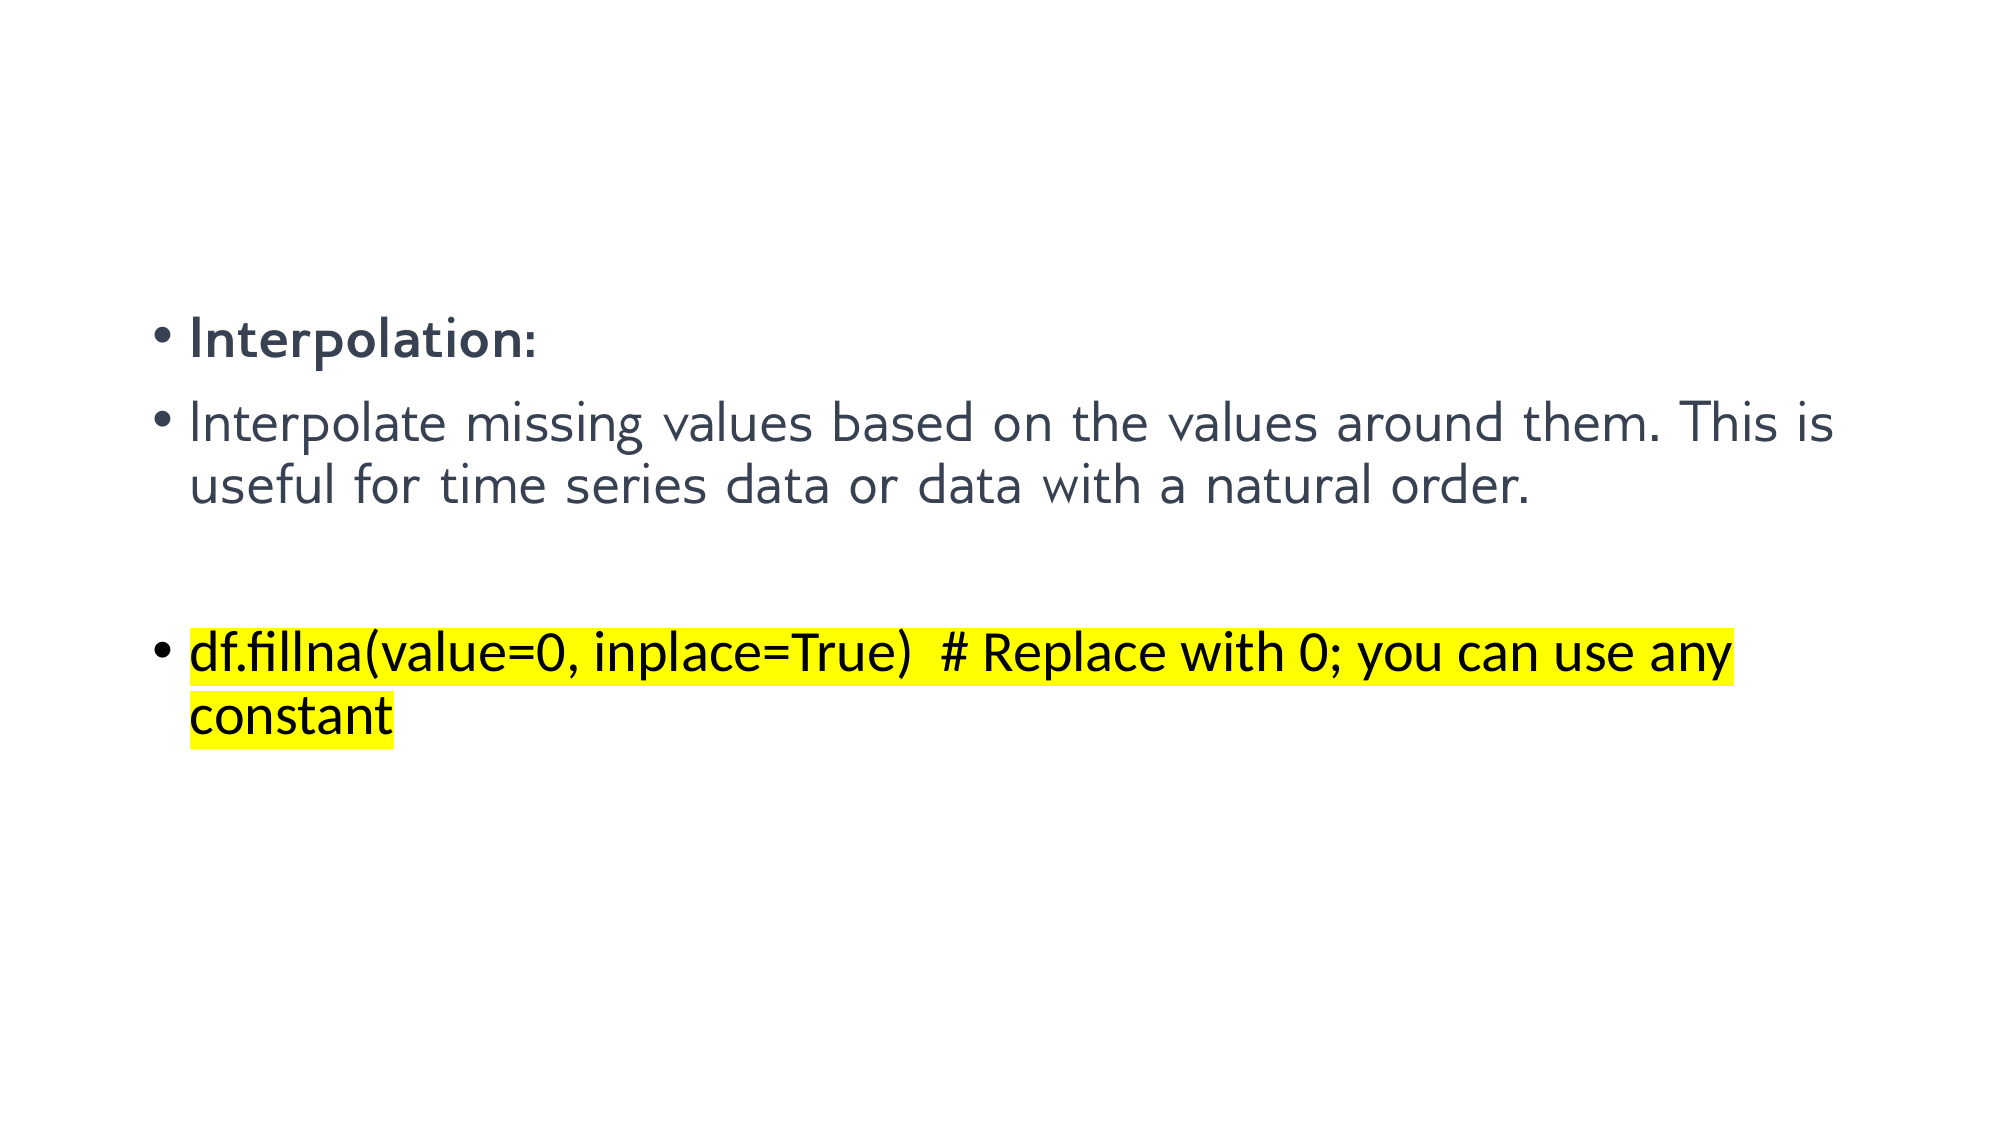

#
Interpolation:
Interpolate missing values based on the values around them. This is useful for time series data or data with a natural order.

df.fillna(value=0, inplace=True)  # Replace with 0; you can use any constant